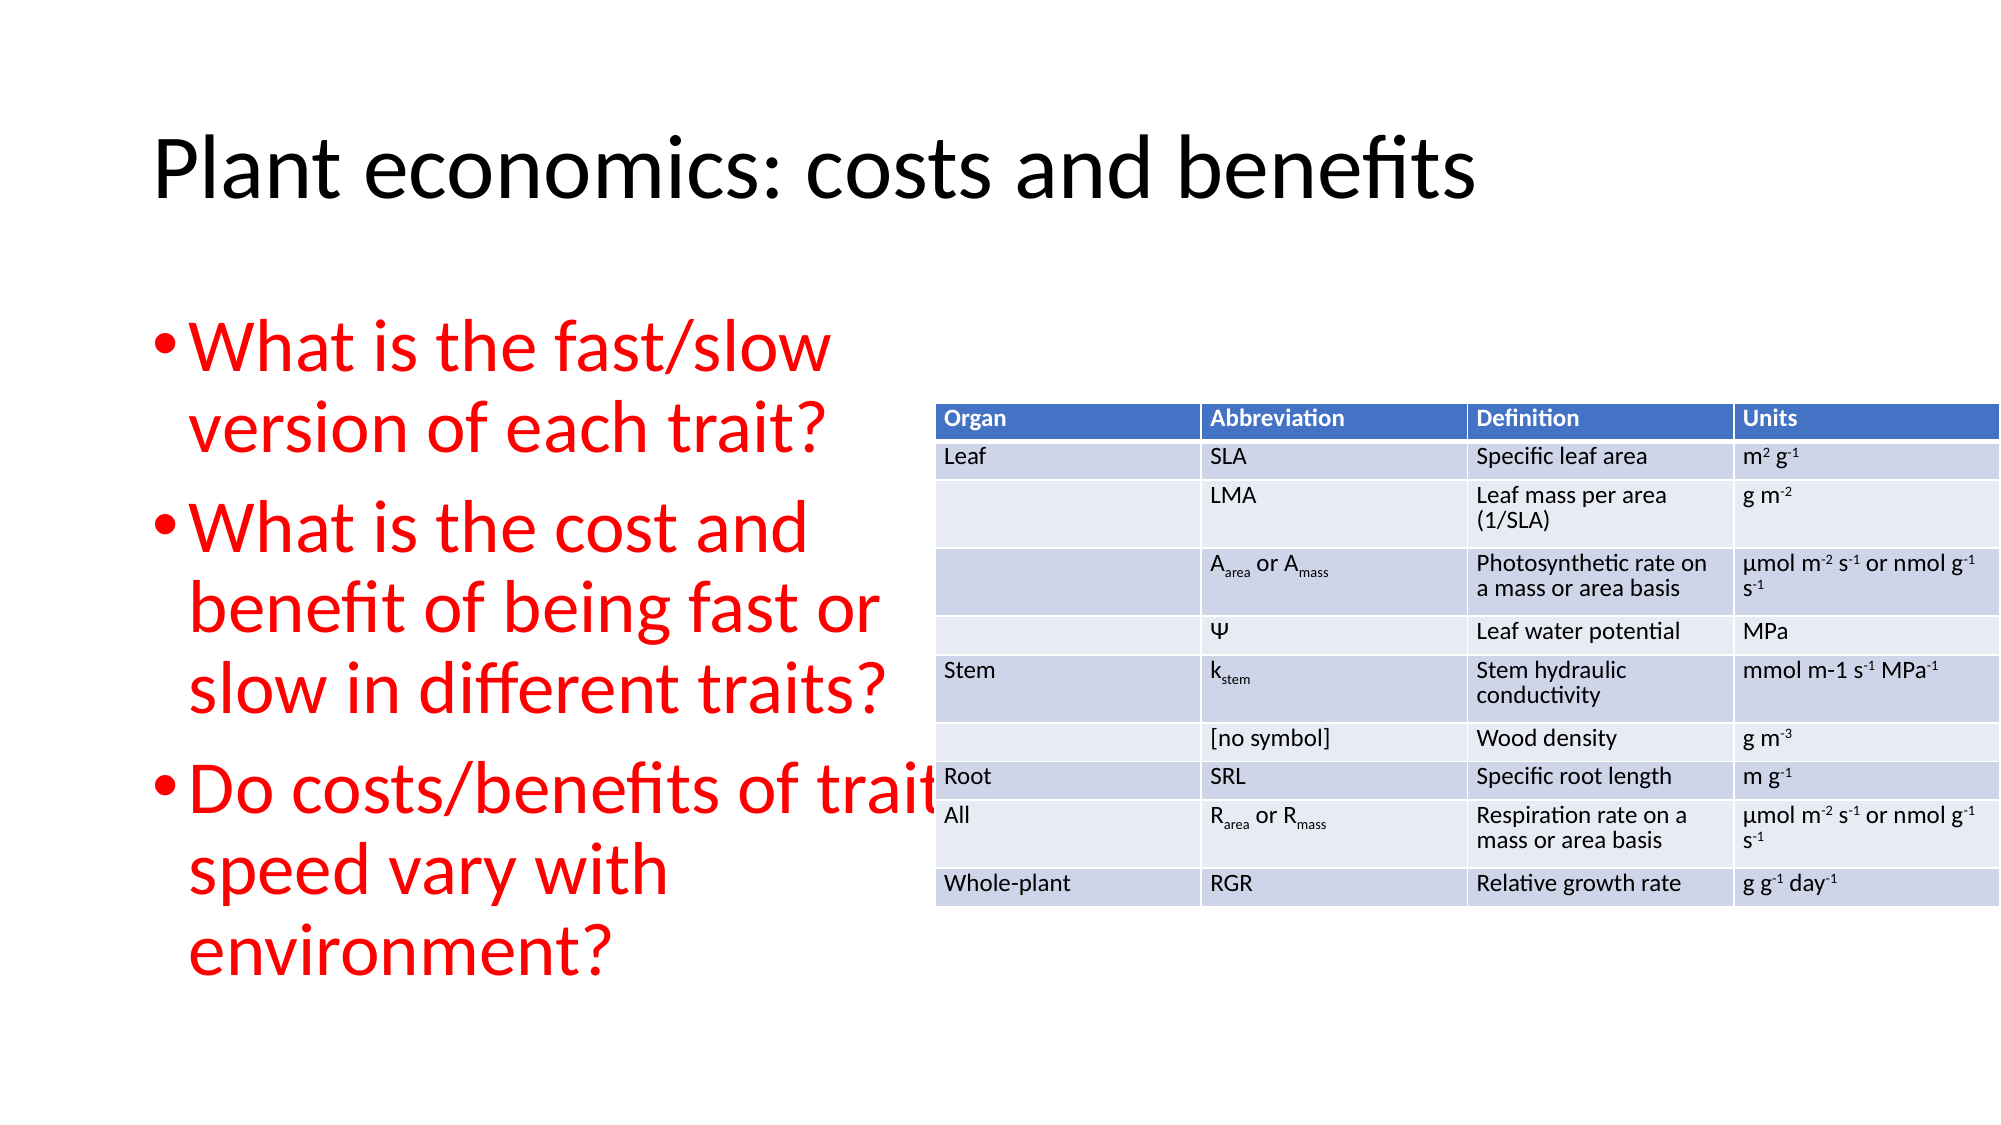

# Plant economics: costs and benefits
What is the fast/slow version of each trait?
What is the cost and benefit of being fast or slow in different traits?
Do costs/benefits of trait speed vary with environment?
| Organ | Abbreviation | Definition | Units |
| --- | --- | --- | --- |
| Leaf | SLA | Specific leaf area | m2 g-1 |
|  | LMA | Leaf mass per area (1/SLA) | g m-2 |
|  | Aarea or Amass | Photosynthetic rate on a mass or area basis | µmol m-2 s-1 or nmol g-1 s-1 |
|  | Ψ | Leaf water potential | MPa |
| Stem | kstem | Stem hydraulic conductivity | mmol m-1 s-1 MPa-1 |
|  | [no symbol] | Wood density | g m-3 |
| Root | SRL | Specific root length | m g-1 |
| All | Rarea or Rmass | Respiration rate on a mass or area basis | µmol m-2 s-1 or nmol g-1 s-1 |
| Whole-plant | RGR | Relative growth rate | g g-1 day-1 |